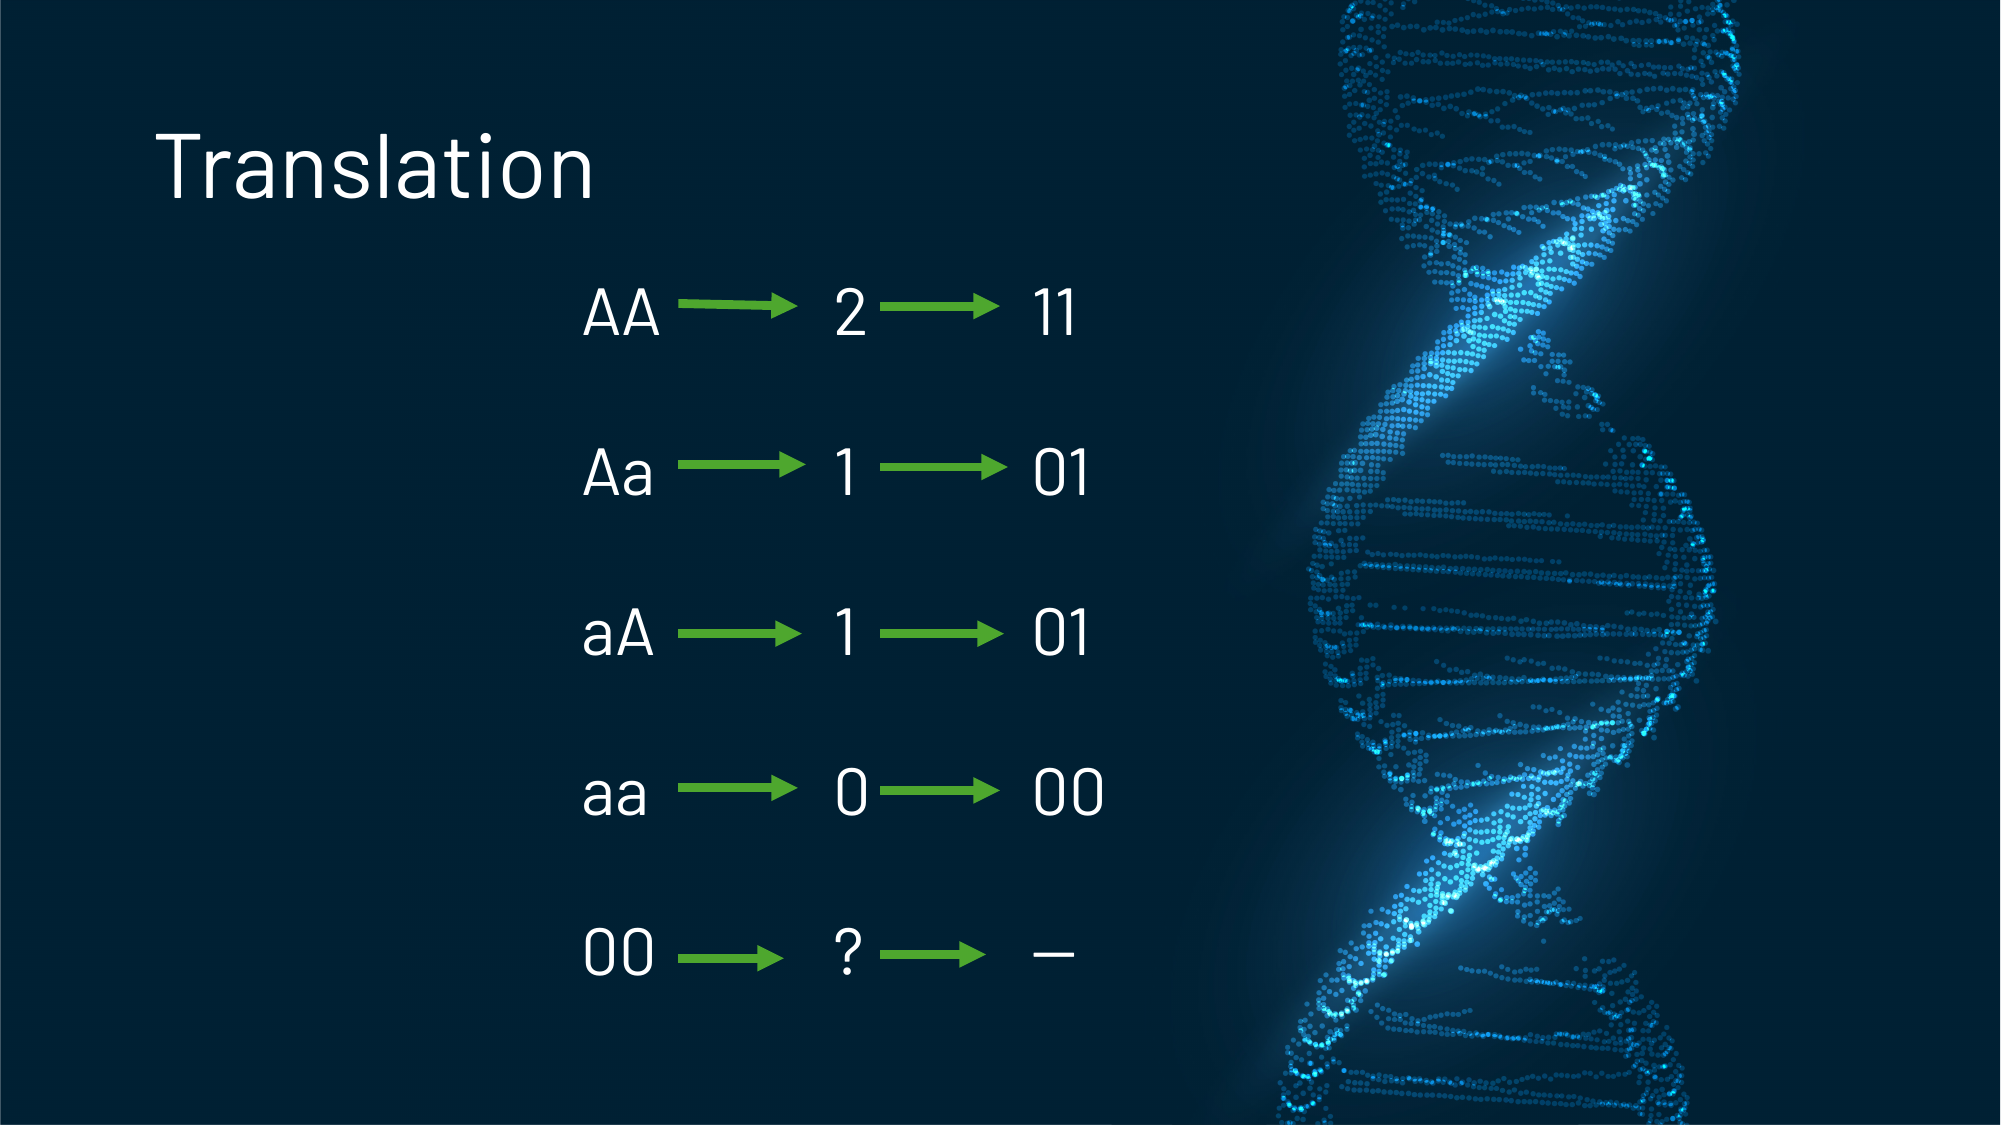

# Translation
AA		2		11

Aa		1		01

aA		1		01

aa		0		00

00		?		--